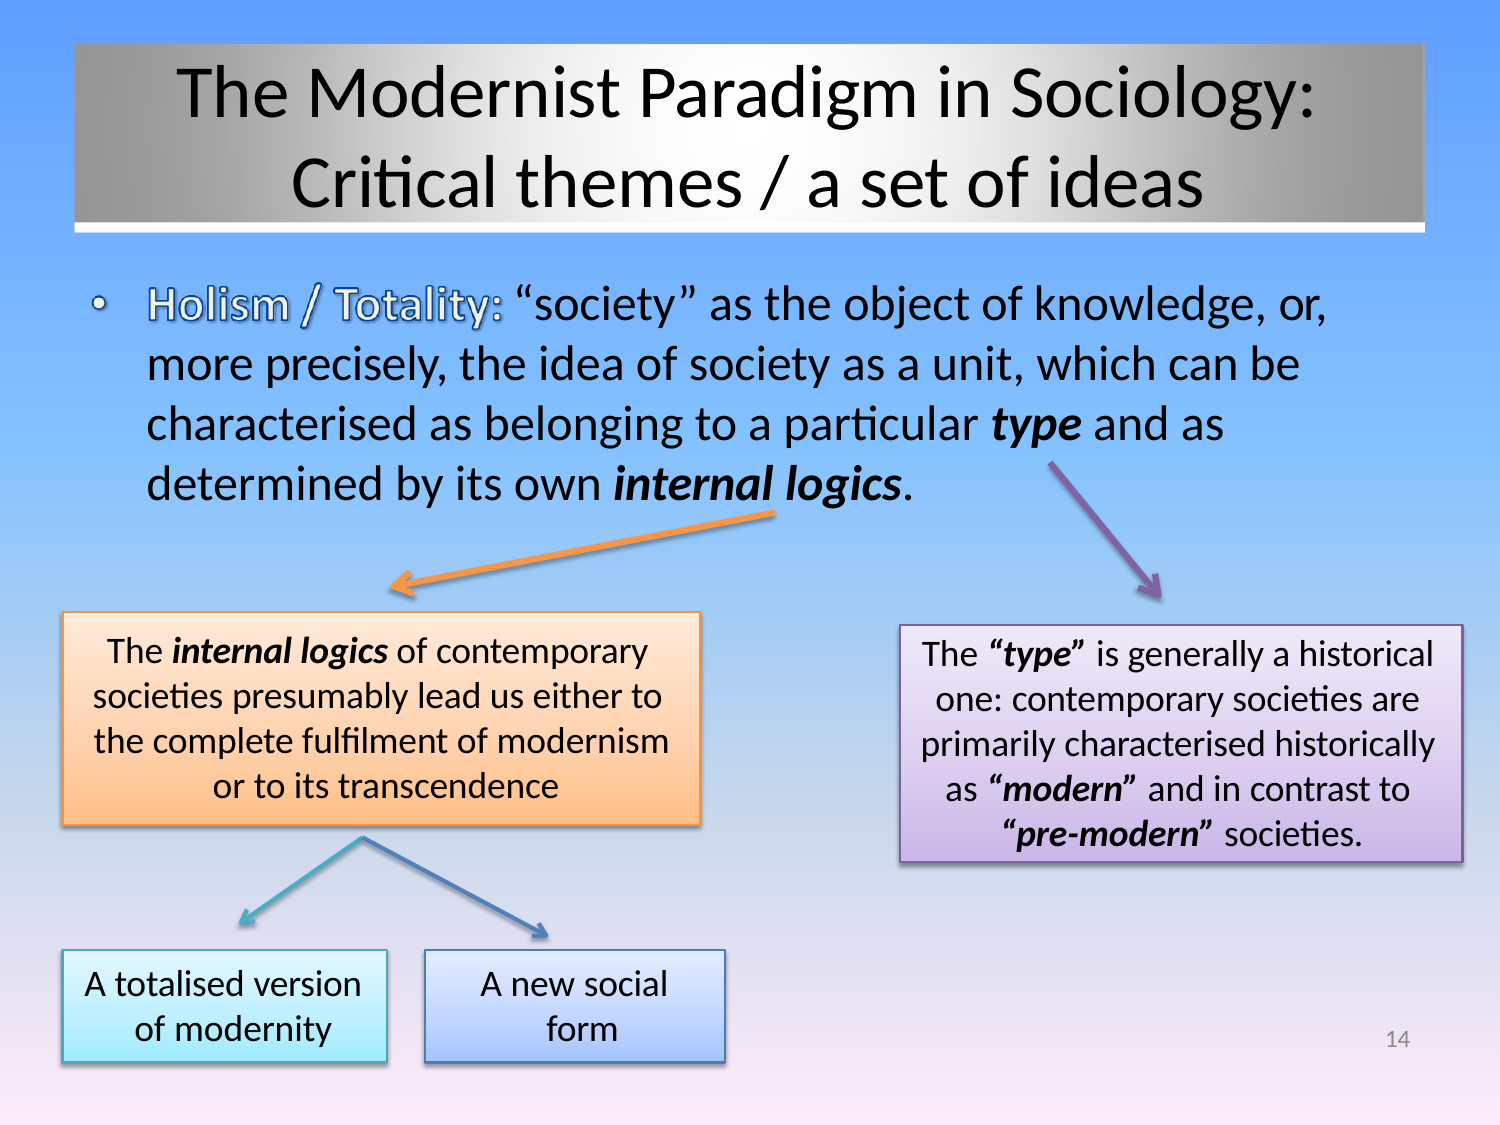

# The Modernist Paradigm in Sociology:  Critical themes / a set of ideas
“society” as the object of knowledge, or,  more precisely, the idea of society as a unit, which can be  characterised as belonging to a particular type and as  determined by its own internal logics.

The internal logics of contemporary  societies presumably lead us either to  the complete fulfilment of modernism  or to its transcendence

The “type” is generally a historical  one: contemporary societies are  primarily characterised historically  as “modern” and in contrast to  “pre-modern” societies.

A totalised version  of modernity
A new social  form
14